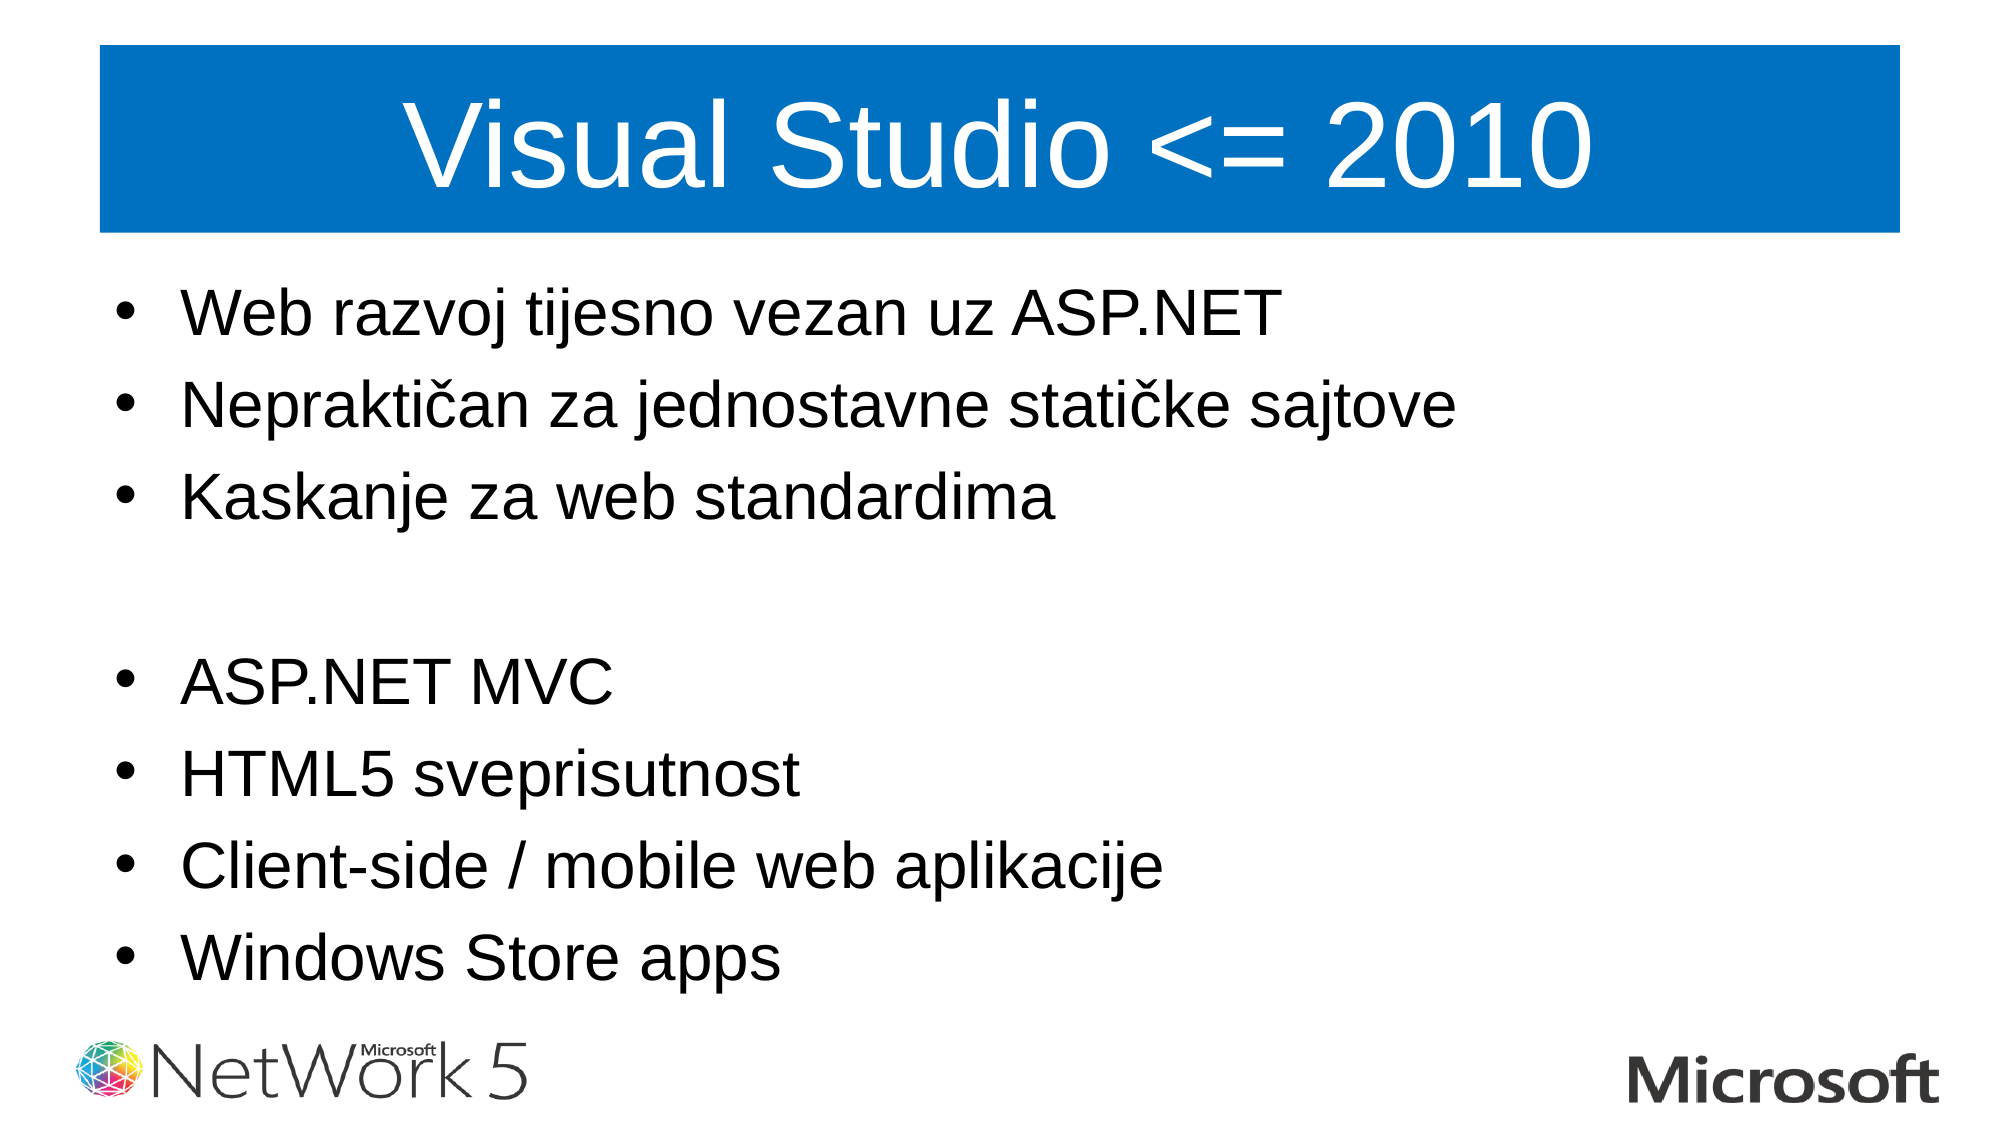

# Visual Studio <= 2010
Web razvoj tijesno vezan uz ASP.NET
Nepraktičan za jednostavne statičke sajtove
Kaskanje za web standardima

ASP.NET MVC
HTML5 sveprisutnost
Client-side / mobile web aplikacije
Windows Store apps